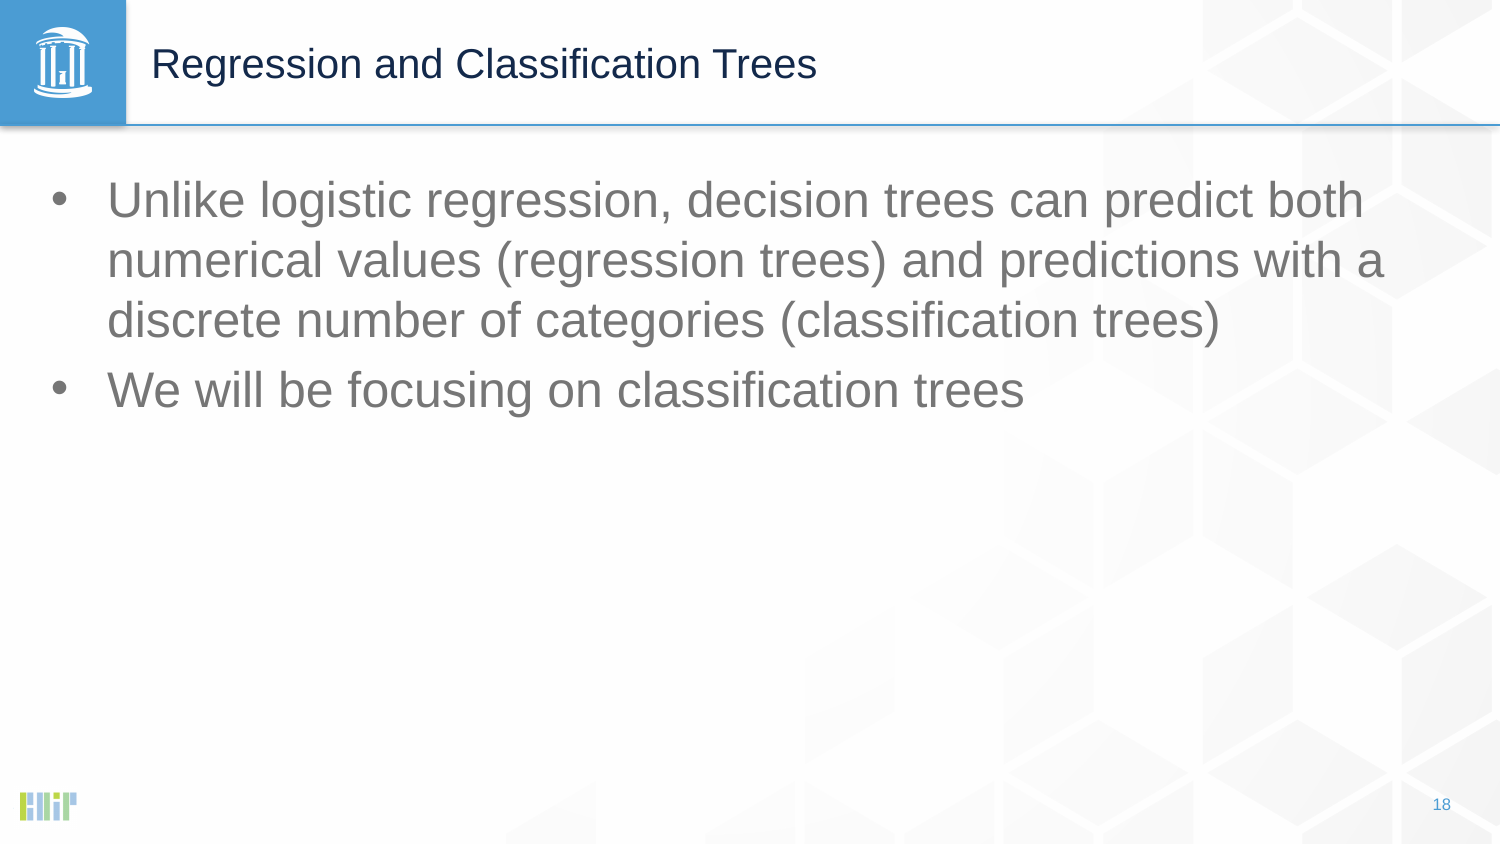

# Regression and Classification Trees
Unlike logistic regression, decision trees can predict both numerical values (regression trees) and predictions with a discrete number of categories (classification trees)
We will be focusing on classification trees
18